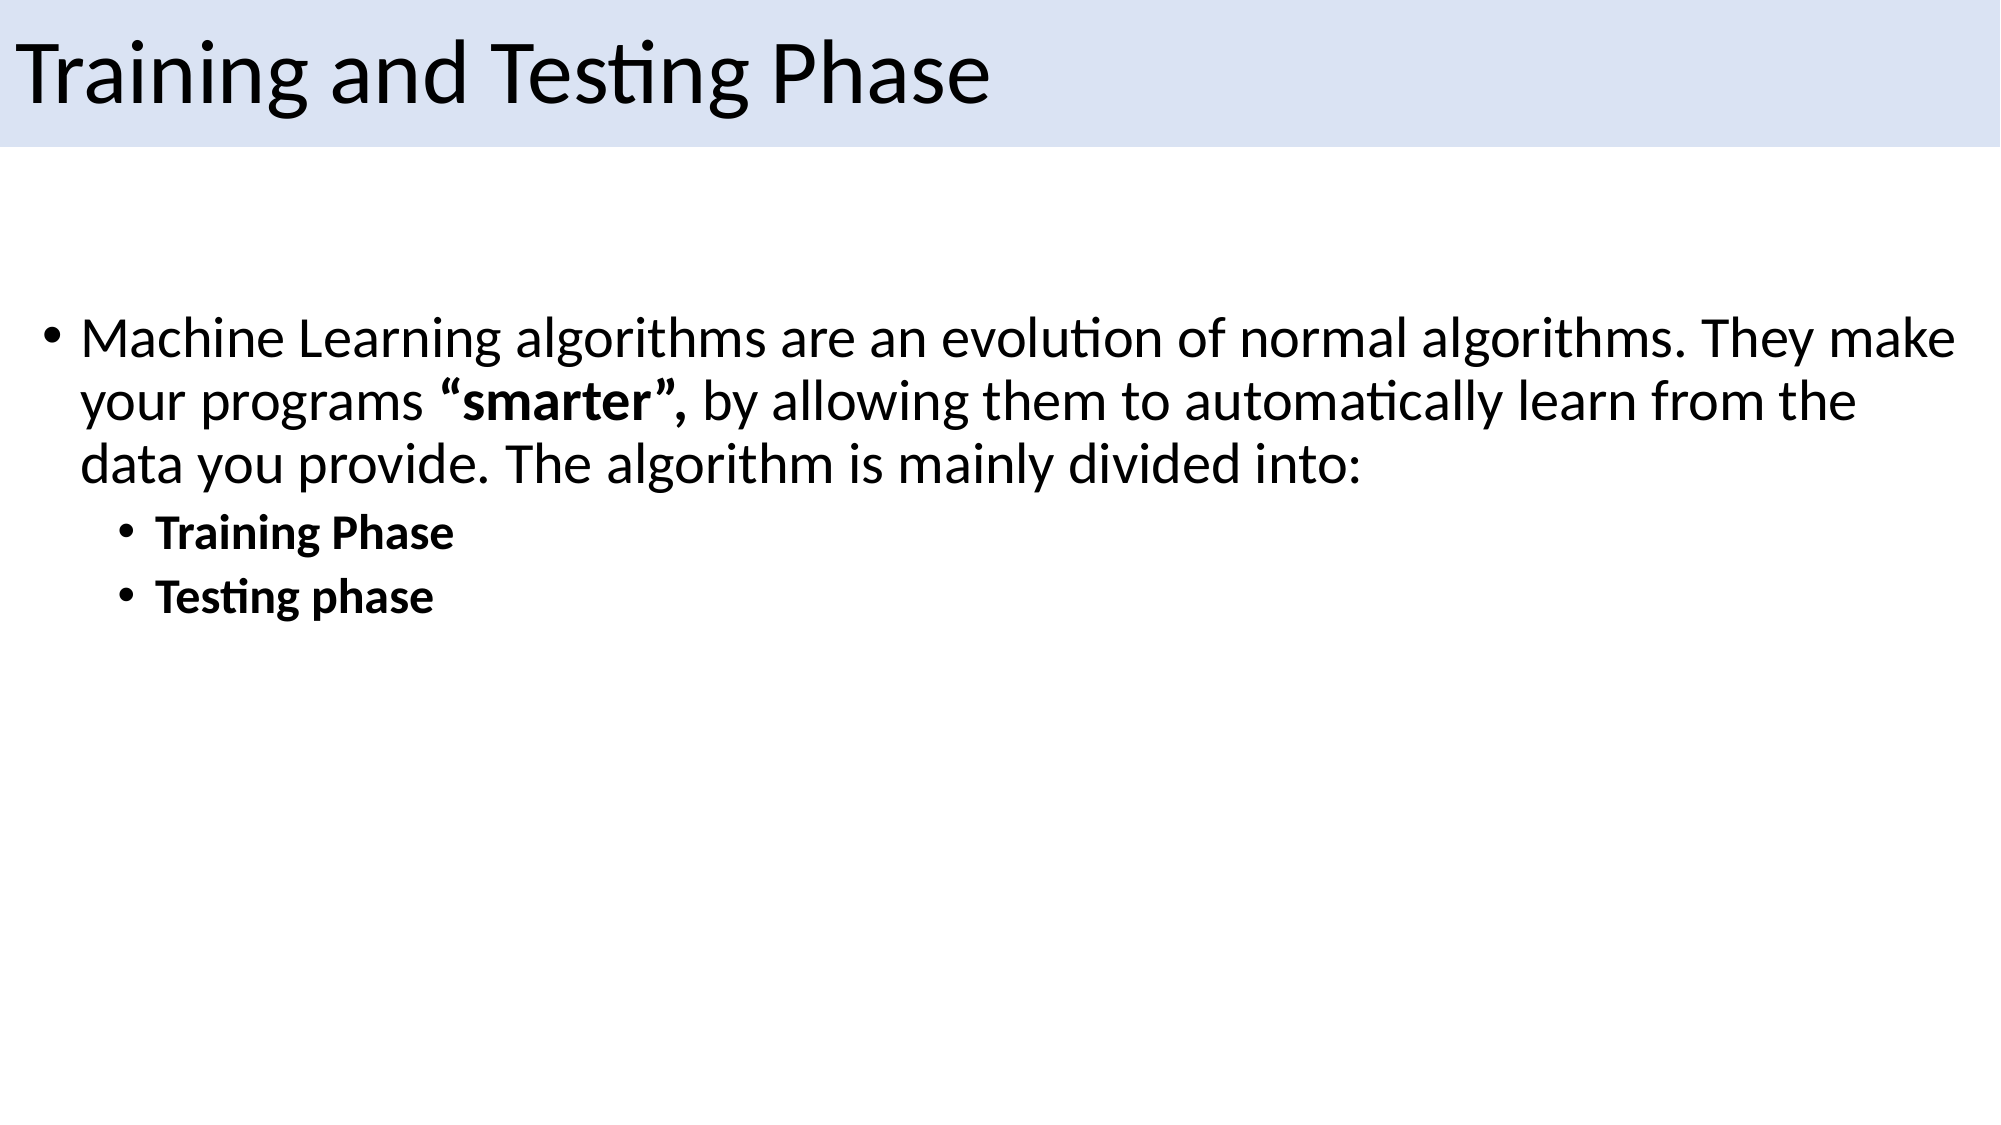

# Training and Testing Phase
Machine Learning algorithms are an evolution of normal algorithms. They make your programs “smarter”, by allowing them to automatically learn from the data you provide. The algorithm is mainly divided into:
Training Phase
Testing phase